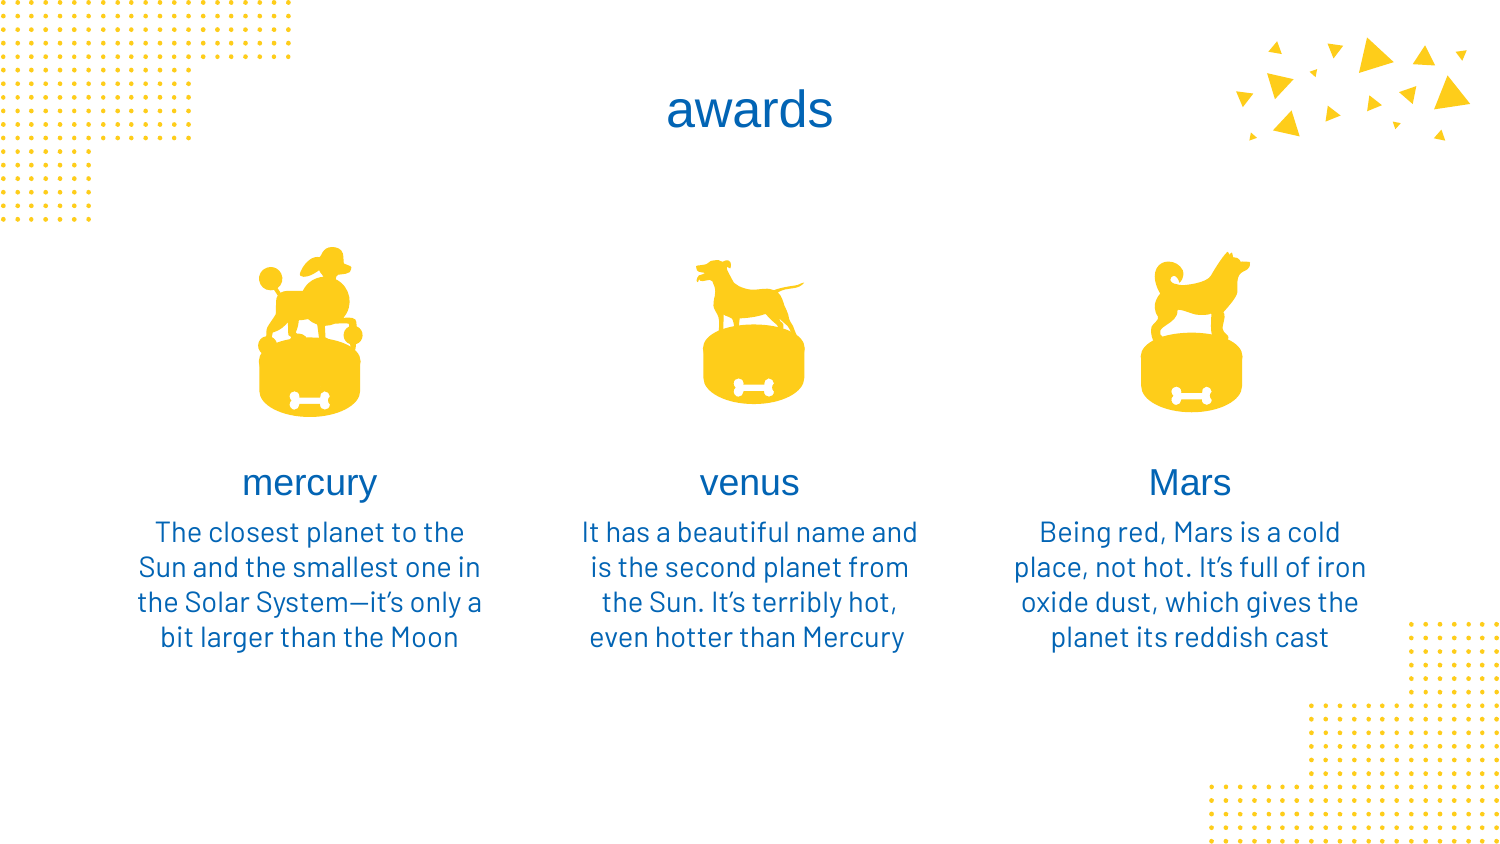

# awards

mercury
venus
Mars
The closest planet to the Sun and the smallest one in the Solar System—it’s only a bit larger than the Moon
It has a beautiful name and is the second planet from the Sun. It’s terribly hot, even hotter than Mercury
Being red, Mars is a cold place, not hot. It’s full of iron oxide dust, which gives the planet its reddish cast